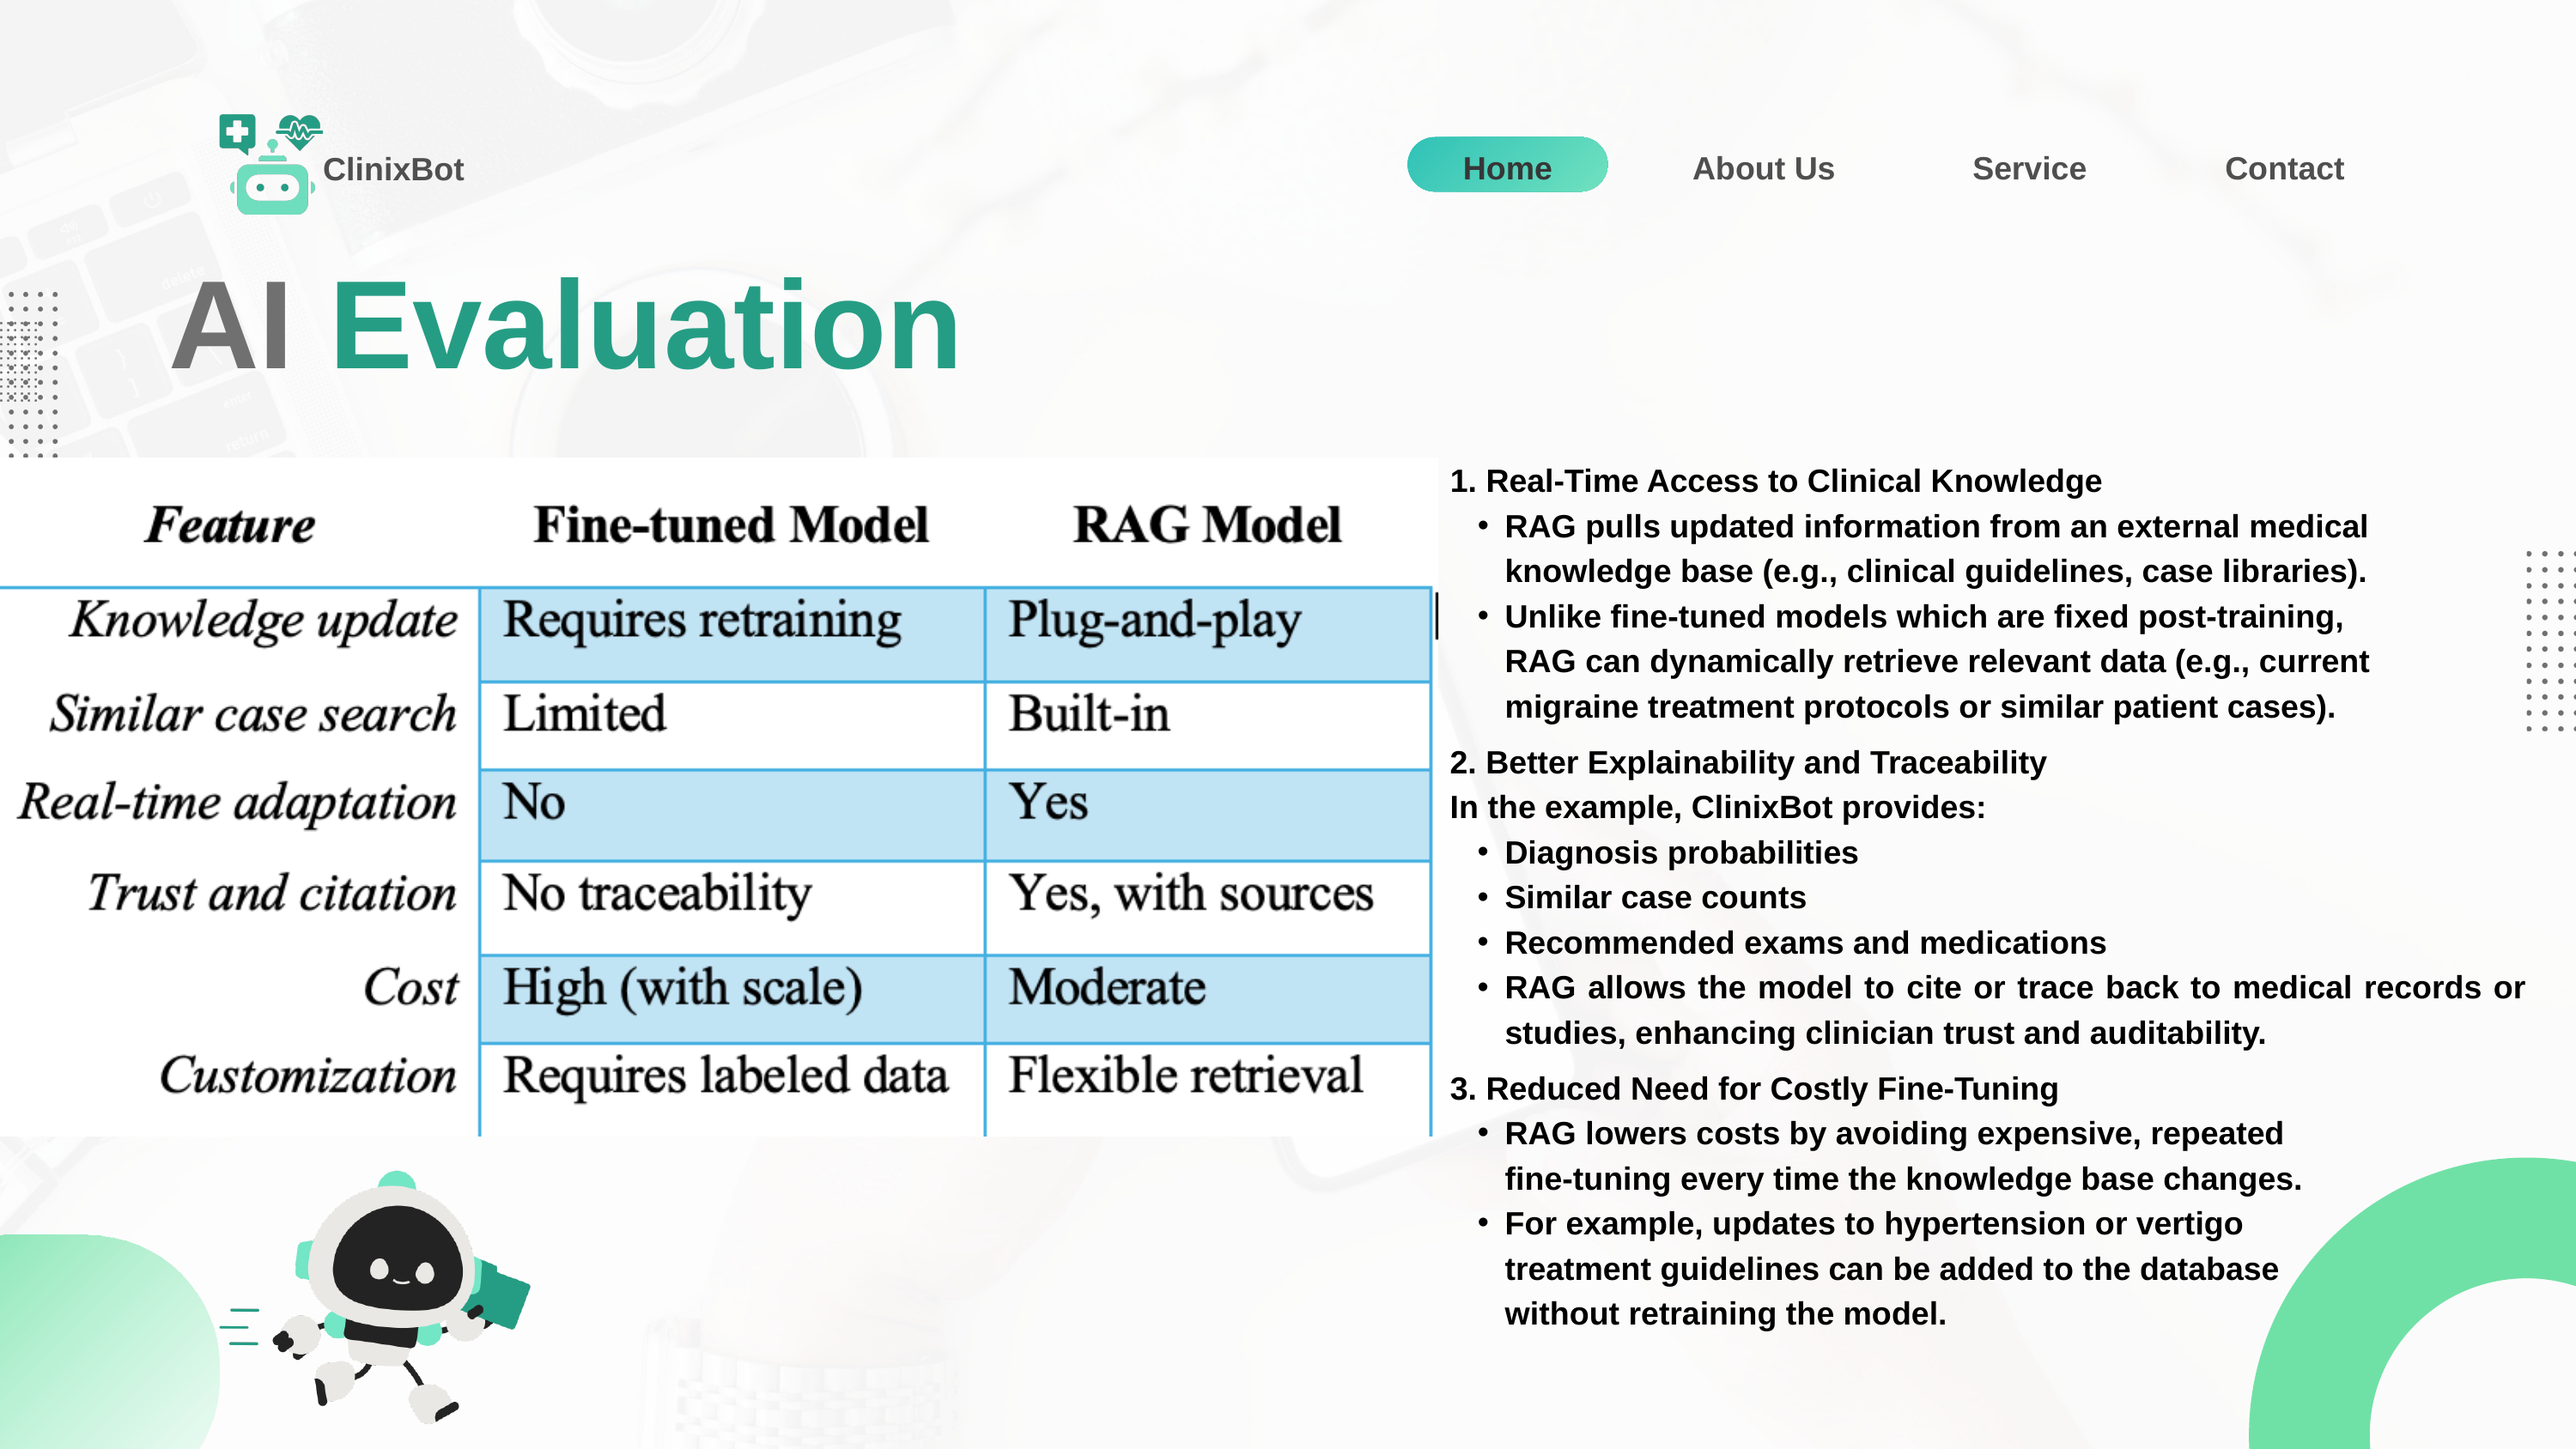

ClinixBot

Home
About Us
Service
Contact
AI Evaluation

1. Real-Time Access to Clinical Knowledge
RAG pulls updated information from an external medical knowledge base (e.g., clinical guidelines, case libraries).
Unlike fine-tuned models which are fixed post-training, RAG can dynamically retrieve relevant data (e.g., current migraine treatment protocols or similar patient cases).

2. Better Explainability and Traceability
In the example, ClinixBot provides:
Diagnosis probabilities
Similar case counts
Recommended exams and medications
RAG allows the model to cite or trace back to medical records or studies, enhancing clinician trust and auditability.
3. Reduced Need for Costly Fine-Tuning
RAG lowers costs by avoiding expensive, repeated fine-tuning every time the knowledge base changes.
For example, updates to hypertension or vertigo treatment guidelines can be added to the database without retraining the model.